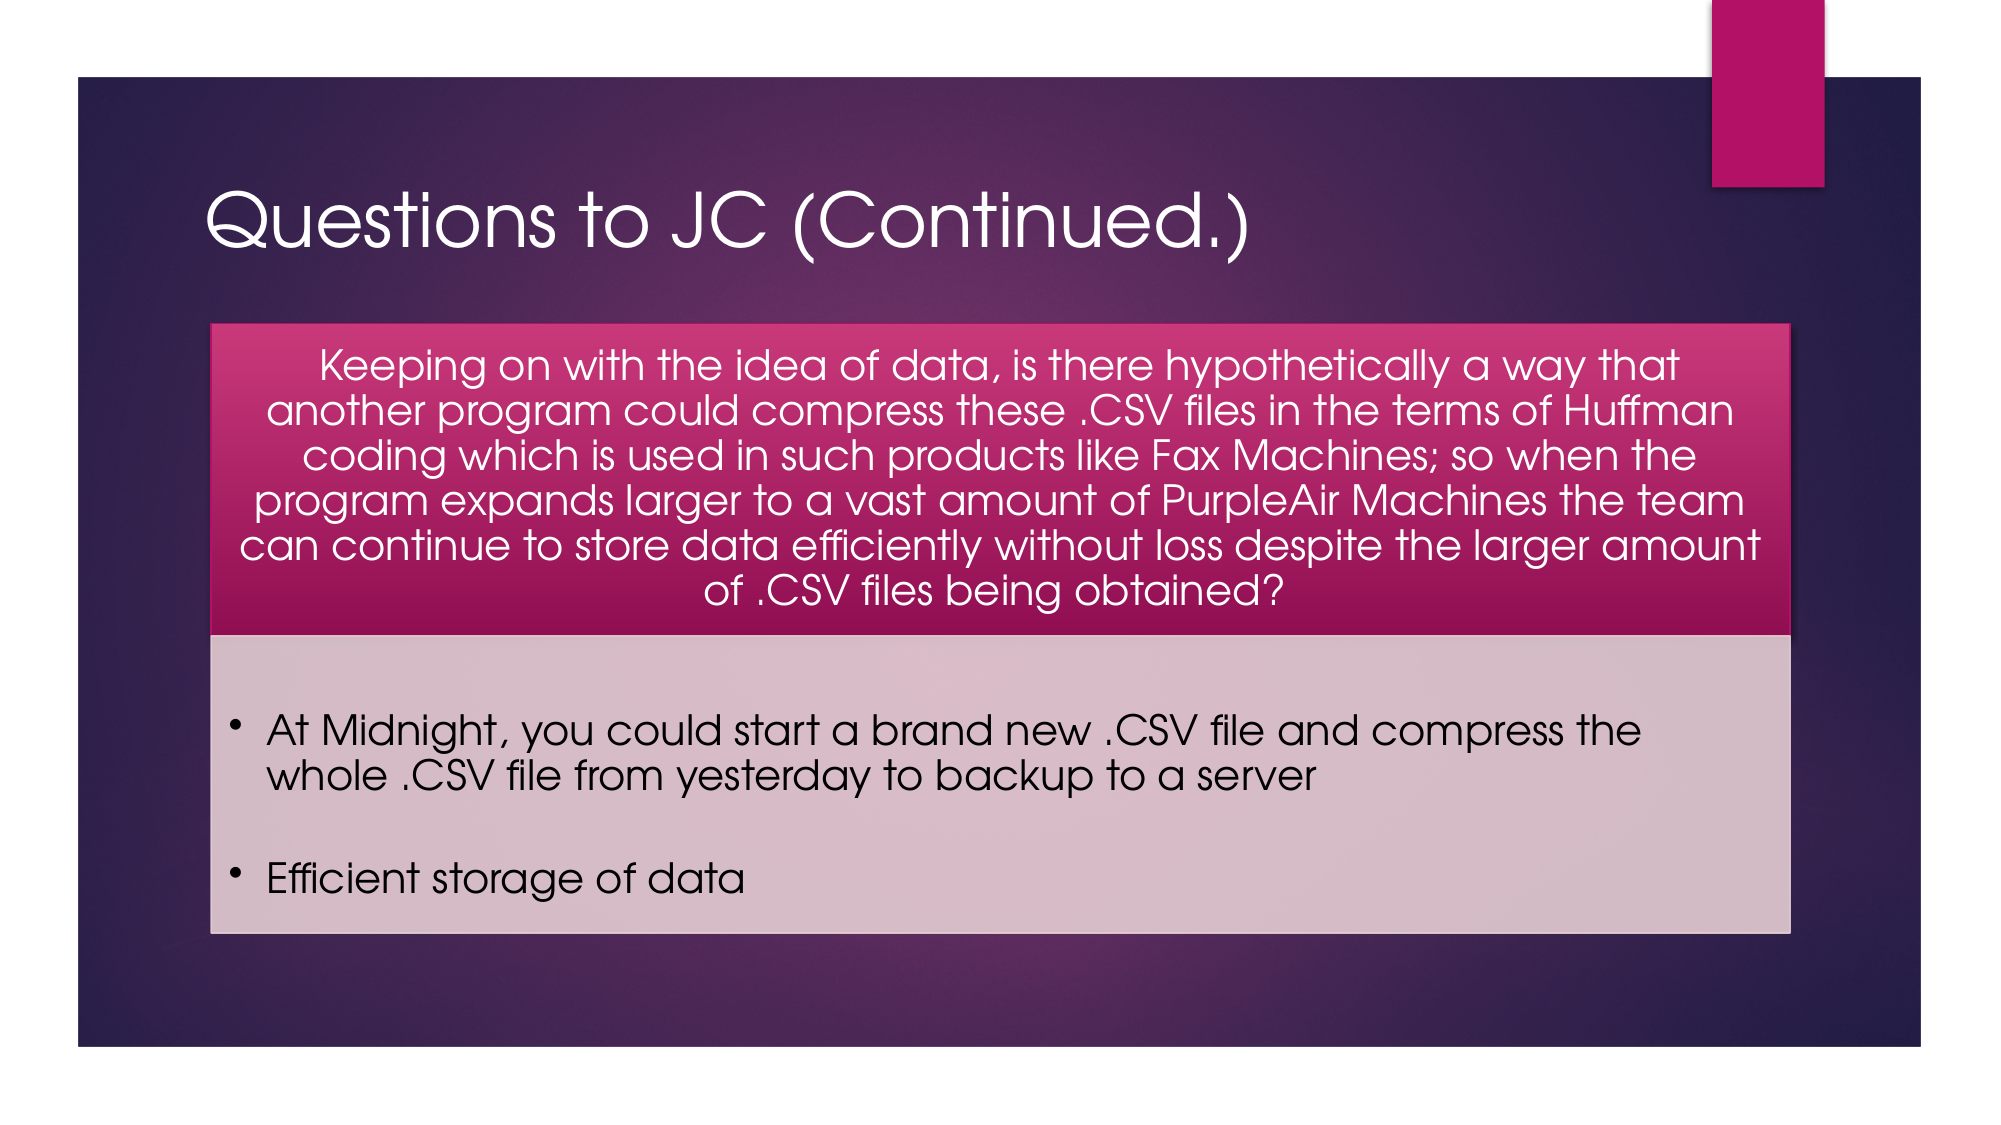

# Questions to JC (Continued.)
Keeping on with the idea of data, is there hypothetically a way that another program could compress these .CSV files in the terms of Huffman coding which is used in such products like Fax Machines; so when the program expands larger to a vast amount of PurpleAir Machines the team can continue to store data efficiently without loss despite the larger amount of .CSV files being obtained?

At Midnight, you could start a brand new .CSV file and compress the whole .CSV file from yesterday to backup to a server

Efficient storage of data